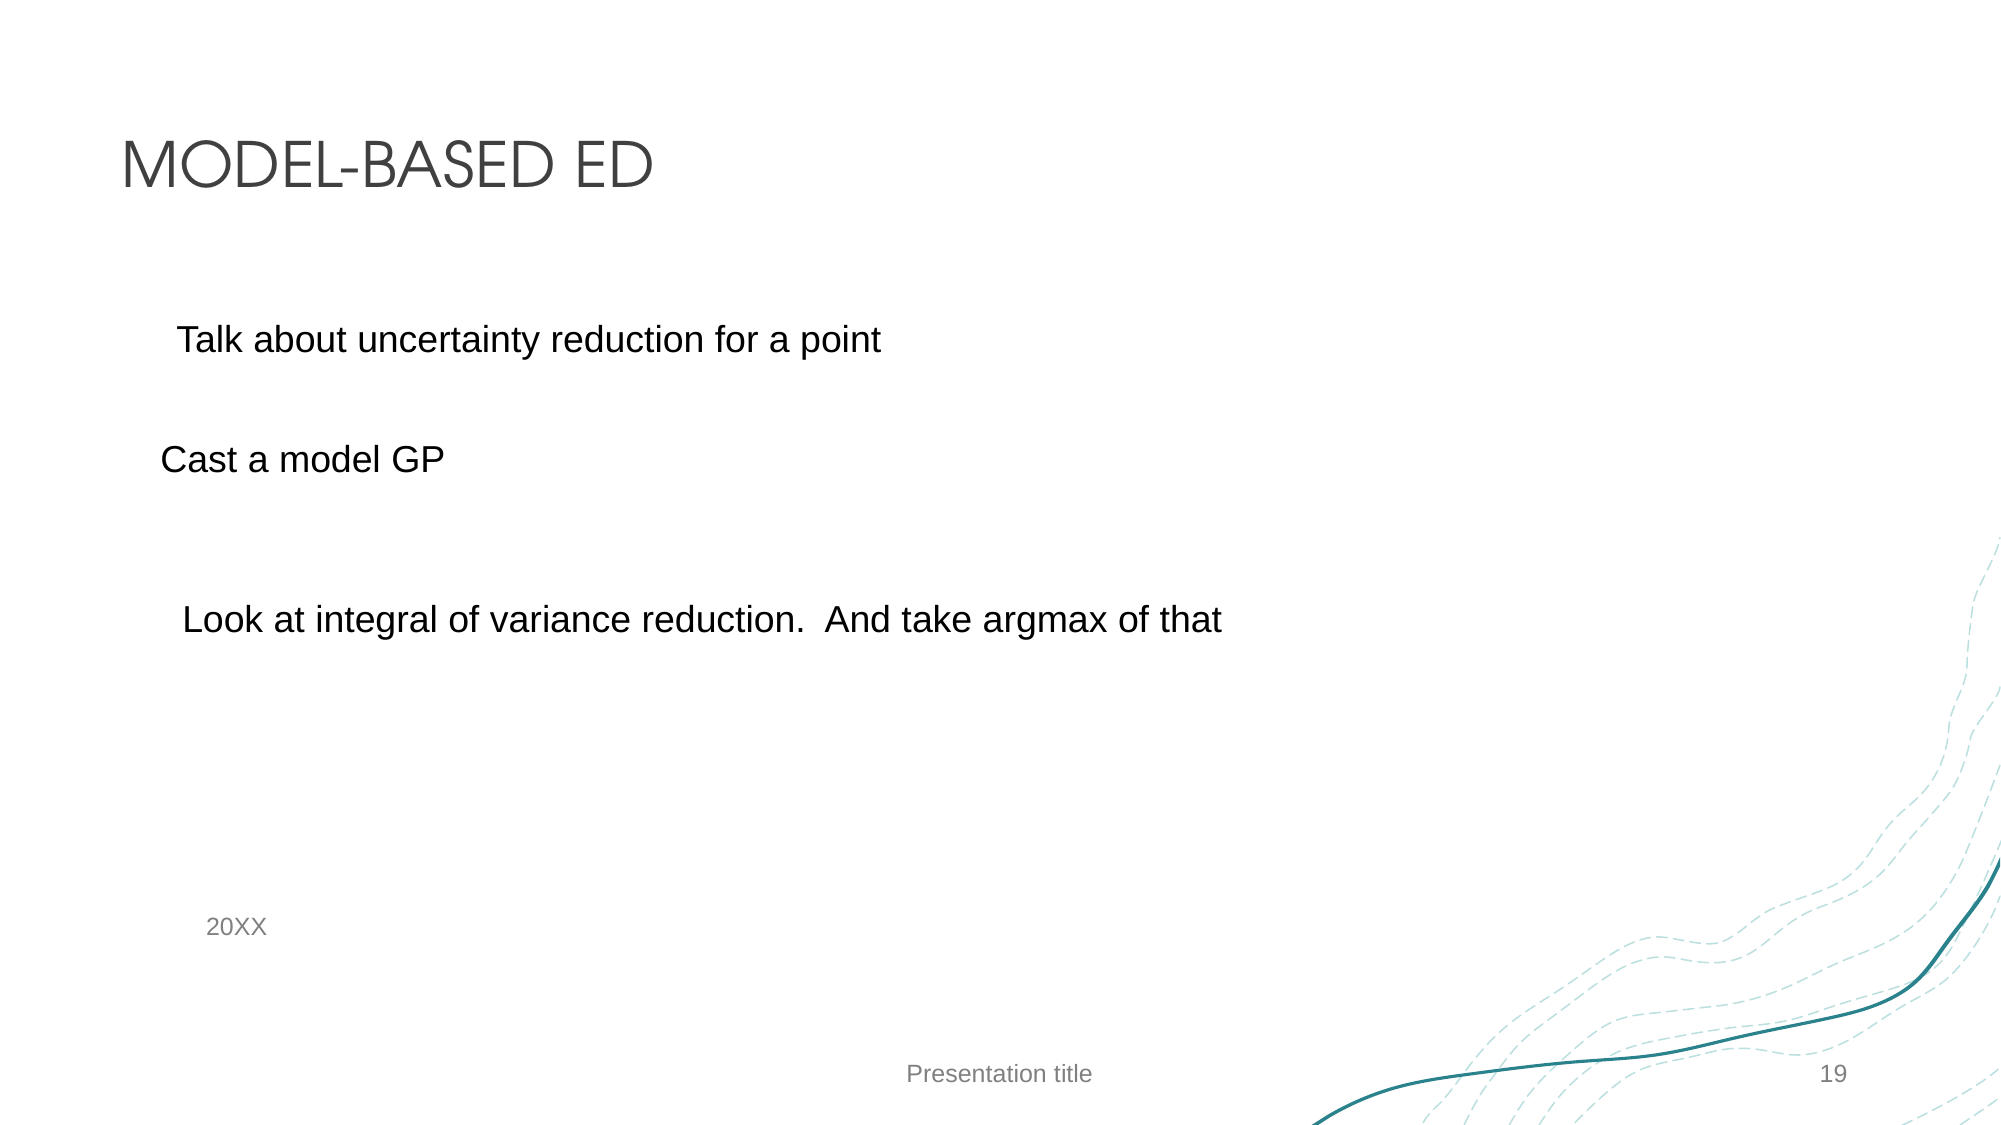

# Model-based ED
Talk about uncertainty reduction for a point
Cast a model GP
Look at integral of variance reduction.  And take argmax of that
20XX
Presentation title
19